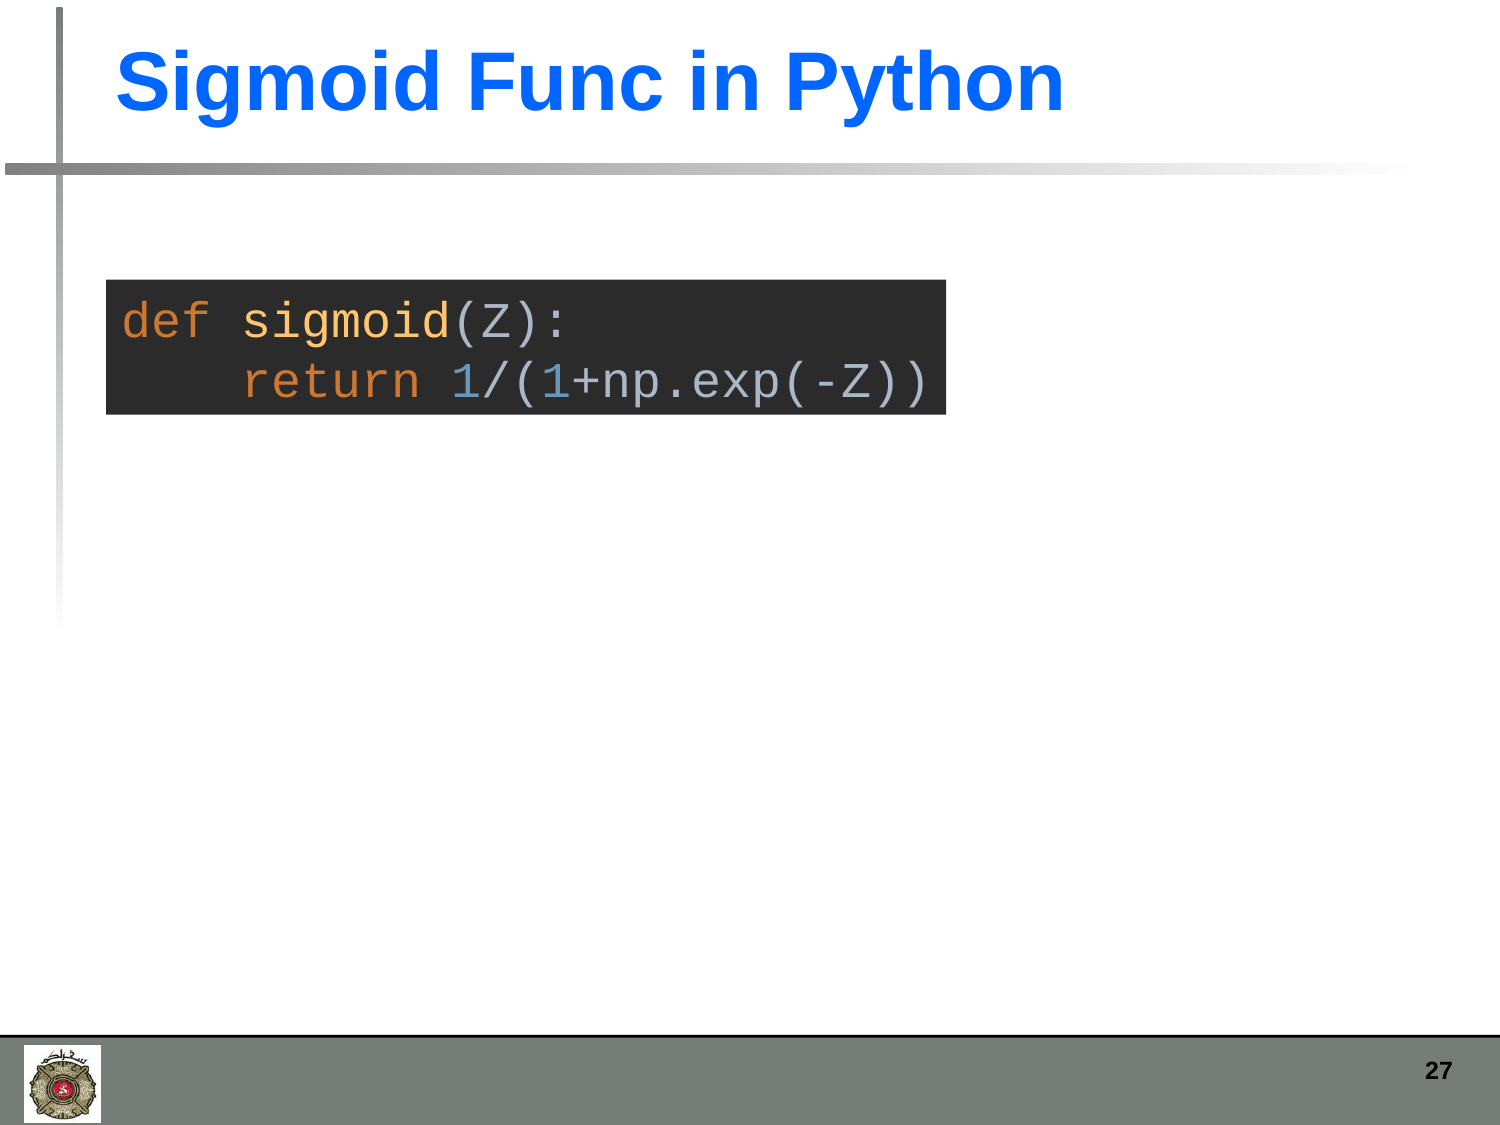

# Sigmoid Func in Python
def sigmoid(Z):
    return 1/(1+np.exp(-Z))